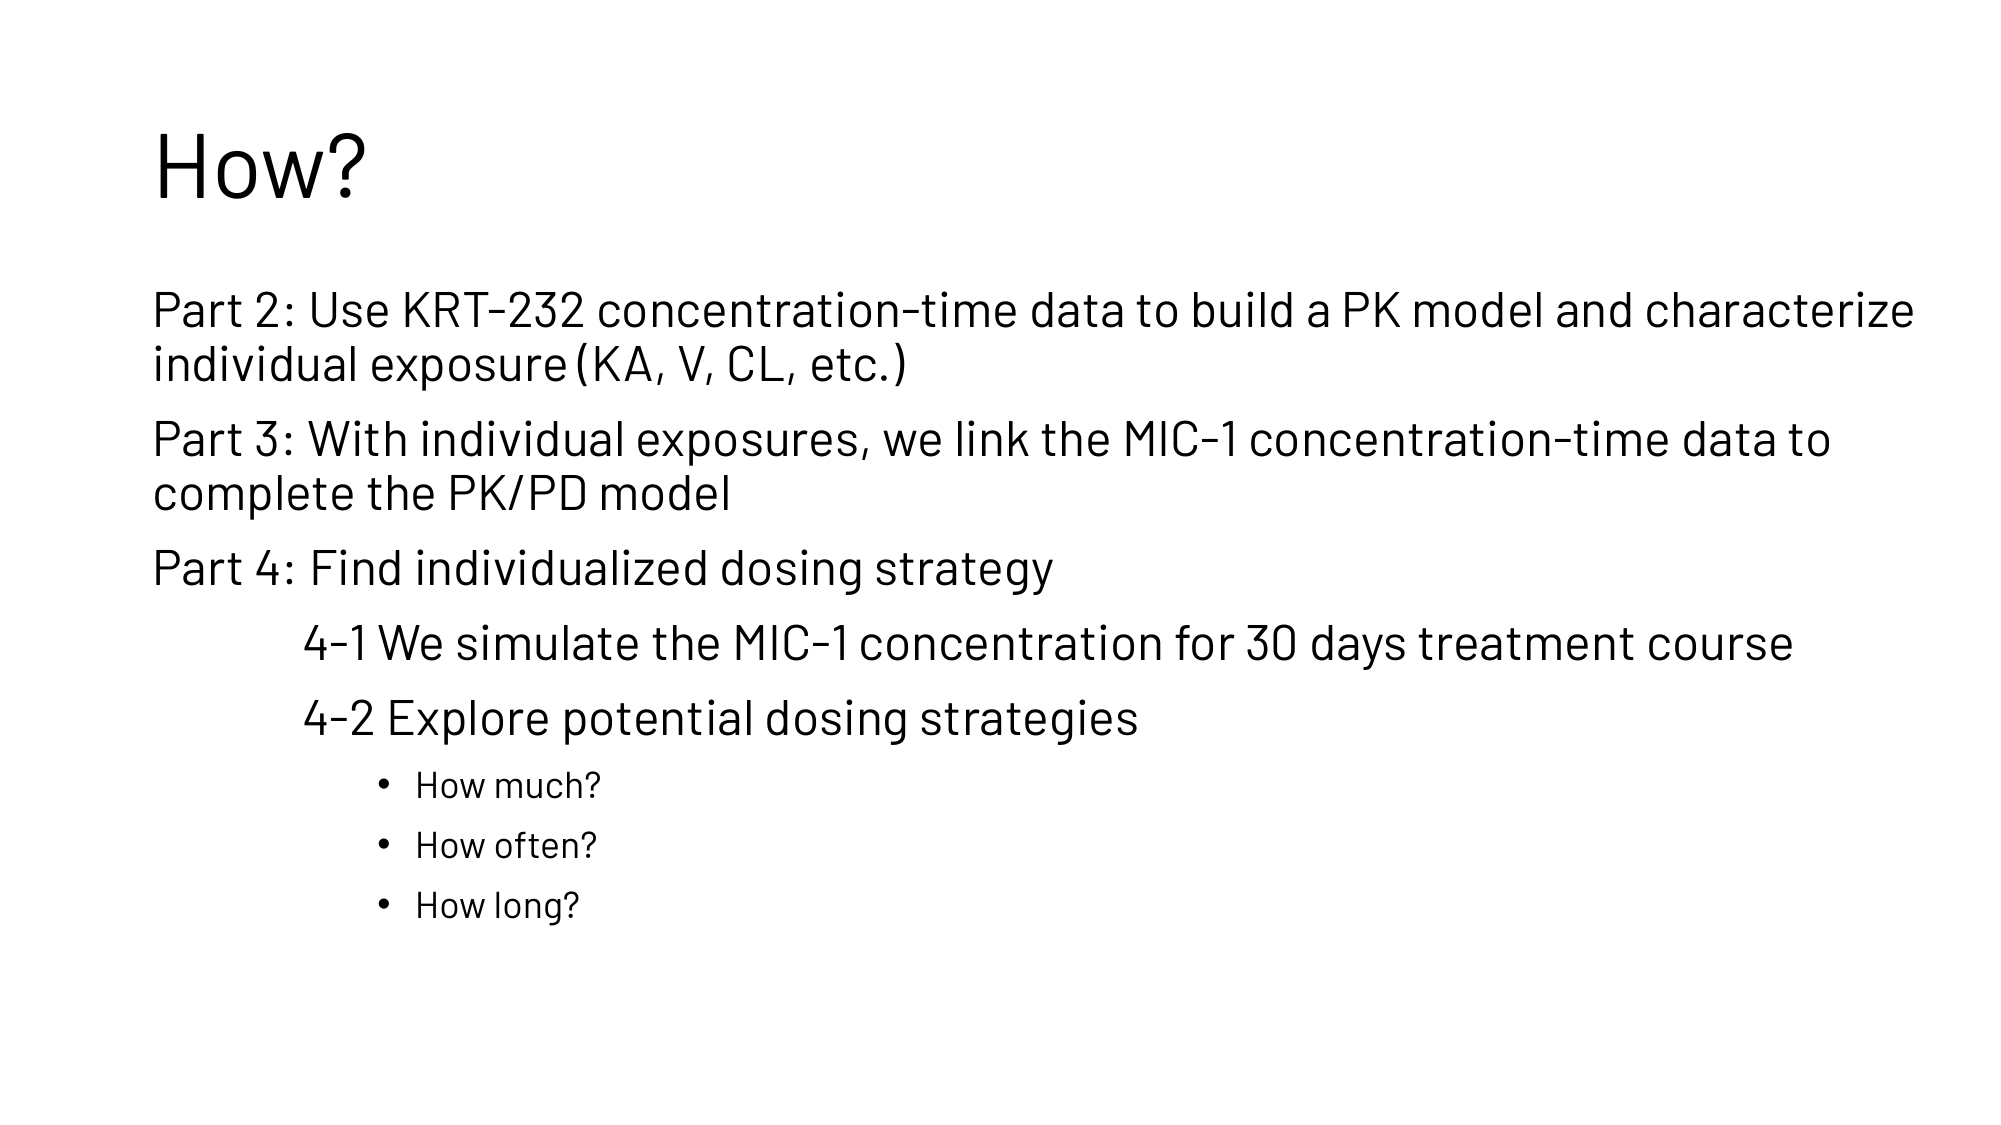

# How?
Part 2: Use KRT-232 concentration-time data to build a PK model and characterize individual exposure (KA, V, CL, etc.)
Part 3: With individual exposures, we link the MIC-1 concentration-time data to complete the PK/PD model
Part 4: Find individualized dosing strategy
	4-1 We simulate the MIC-1 concentration for 30 days treatment course
	4-2 Explore potential dosing strategies
How much?
How often?
How long?